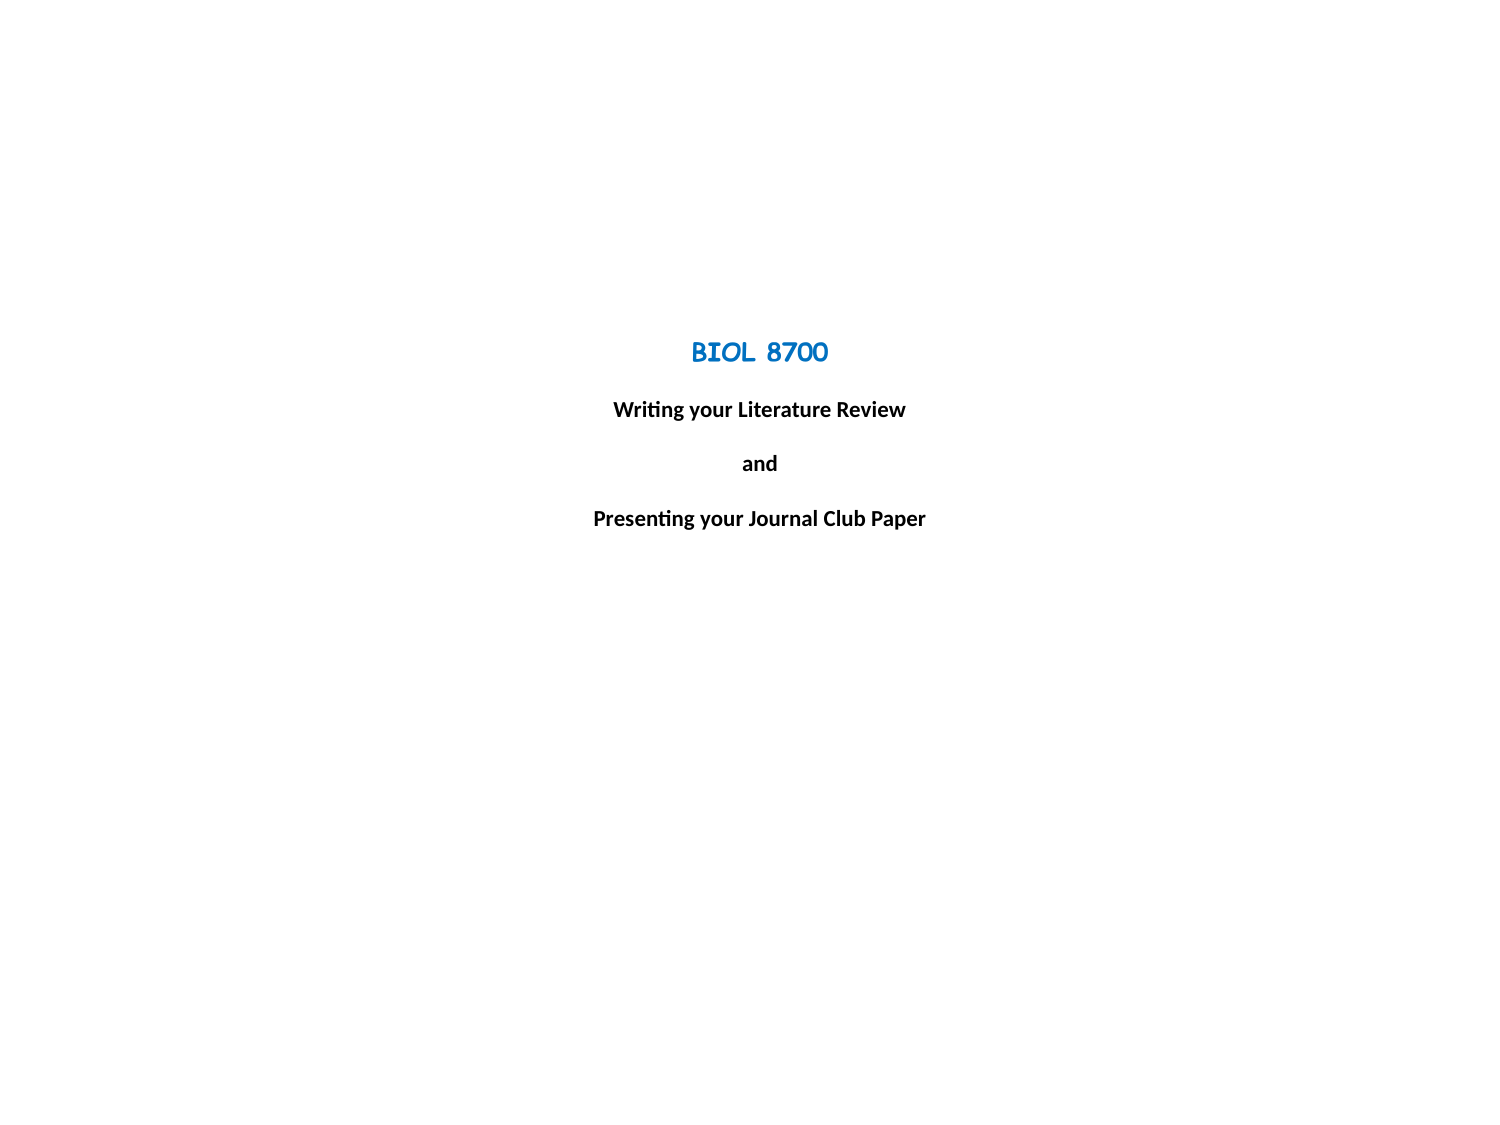

# BIOL 8700 Writing your Literature Review and Presenting your Journal Club Paper